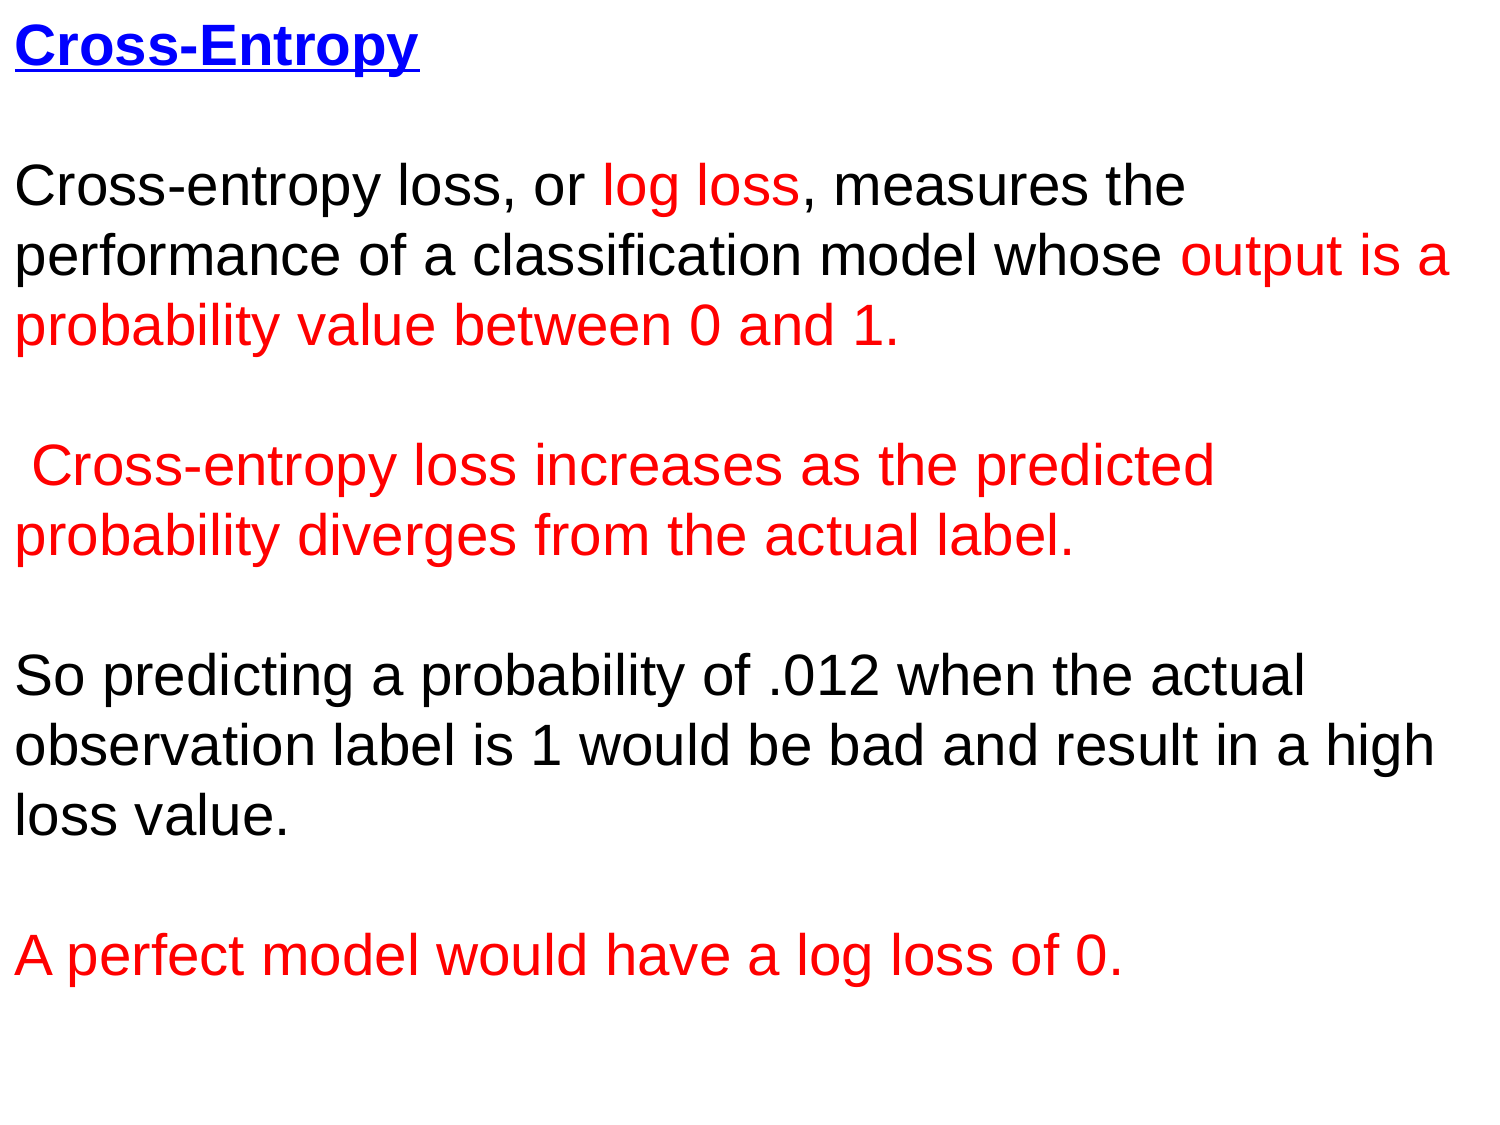

Cross-Entropy

Cross-entropy loss, or log loss, measures the performance of a classification model whose output is a probability value between 0 and 1.

 Cross-entropy loss increases as the predicted probability diverges from the actual label.

So predicting a probability of .012 when the actual observation label is 1 would be bad and result in a high loss value.

A perfect model would have a log loss of 0.